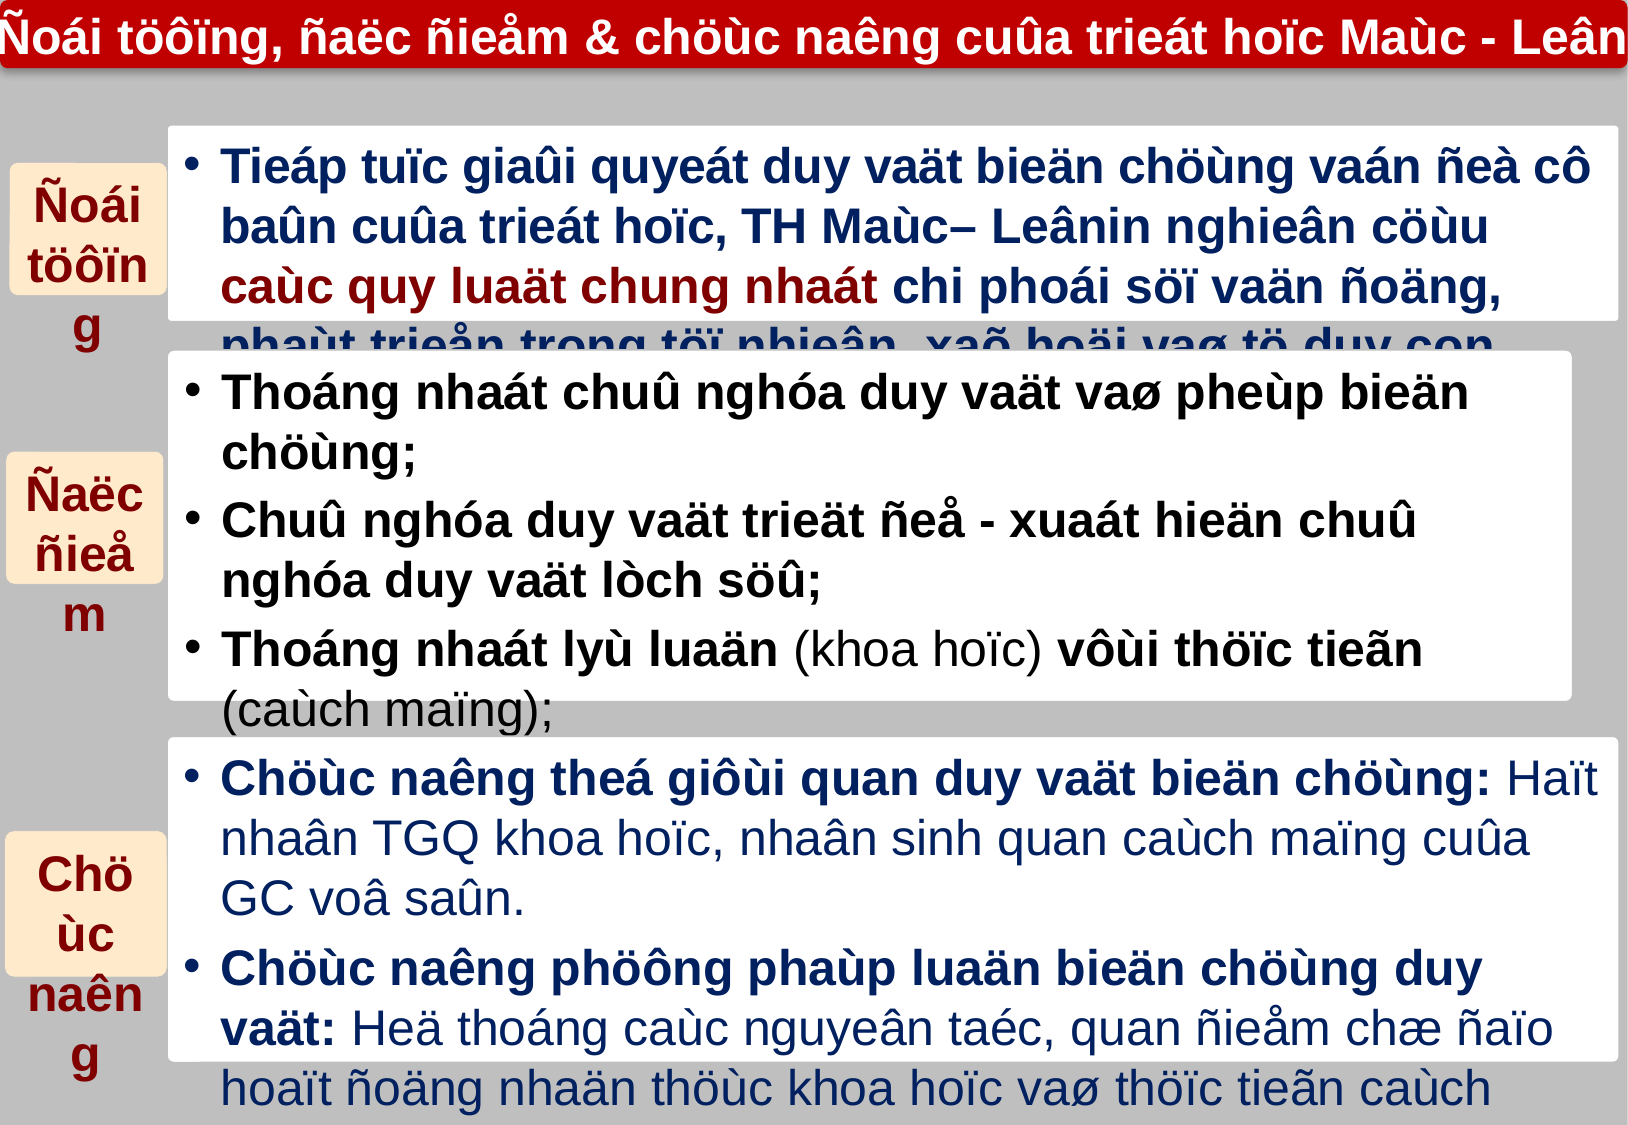

3. Ñoái töôïng, ñaëc ñieåm & chöùc naêng cuûa trieát hoïc Maùc - Leânin
Tieáp tuïc giaûi quyeát duy vaät bieän chöùng vaán ñeà cô baûn cuûa trieát hoïc, TH Maùc– Leânin nghieân cöùu caùc quy luaät chung nhaát chi phoái söï vaän ñoäng, phaùt trieån trong töï nhieân, xaõ hoäi vaø tö duy con ngöôøi.
Ñoái töôïng
Thoáng nhaát chuû nghóa duy vaät vaø pheùp bieän chöùng;
Chuû nghóa duy vaät trieät ñeå - xuaát hieän chuû nghóa duy vaät lòch söû;
Thoáng nhaát lyù luaän (khoa hoïc) vôùi thöïc tieãn (caùch maïng);
Thoáng nhaát tính khoa hoïc vôùi tính caùch maïng;
Xaùc ñònh ñuùng ñaén moái quan heä giöõa trieát hoïc vaø khoa hoïc.
Ñaëc ñieåm
Chöùc naêng theá giôùi quan duy vaät bieän chöùng: Haït nhaân TGQ khoa hoïc, nhaân sinh quan caùch maïng cuûa GC voâ saûn.
Chöùc naêng phöông phaùp luaän bieän chöùng duy vaät: Heä thoáng caùc nguyeân taéc, quan ñieåm chæ ñaïo hoaït ñoäng nhaän thöùc khoa hoïc vaø thöïc tieãn caùch maïng cho con ngöôøi.
Chöùc naêng